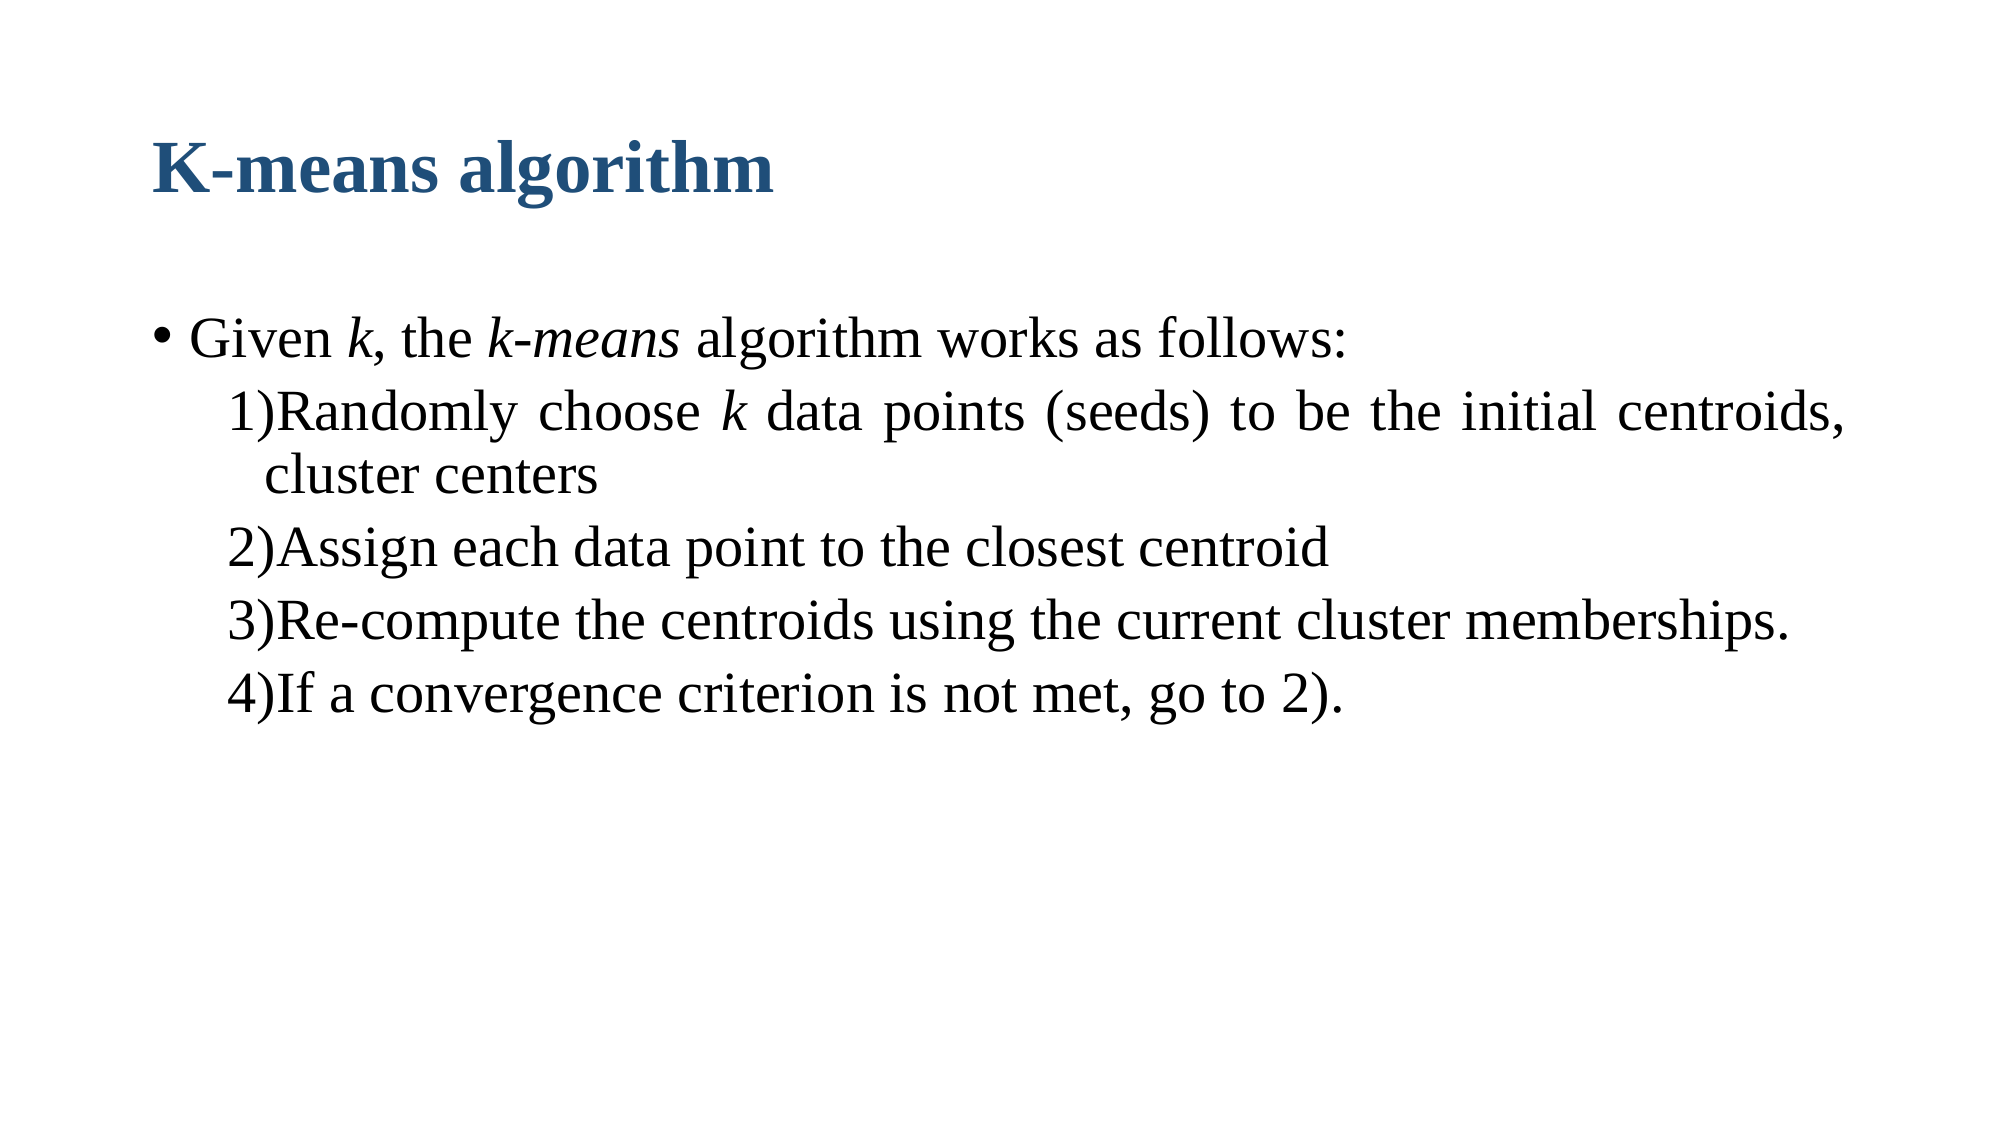

# K-means algorithm
Given k, the k-means algorithm works as follows:
Randomly choose k data points (seeds) to be the initial centroids, cluster centers
Assign each data point to the closest centroid
Re-compute the centroids using the current cluster memberships.
If a convergence criterion is not met, go to 2).
9